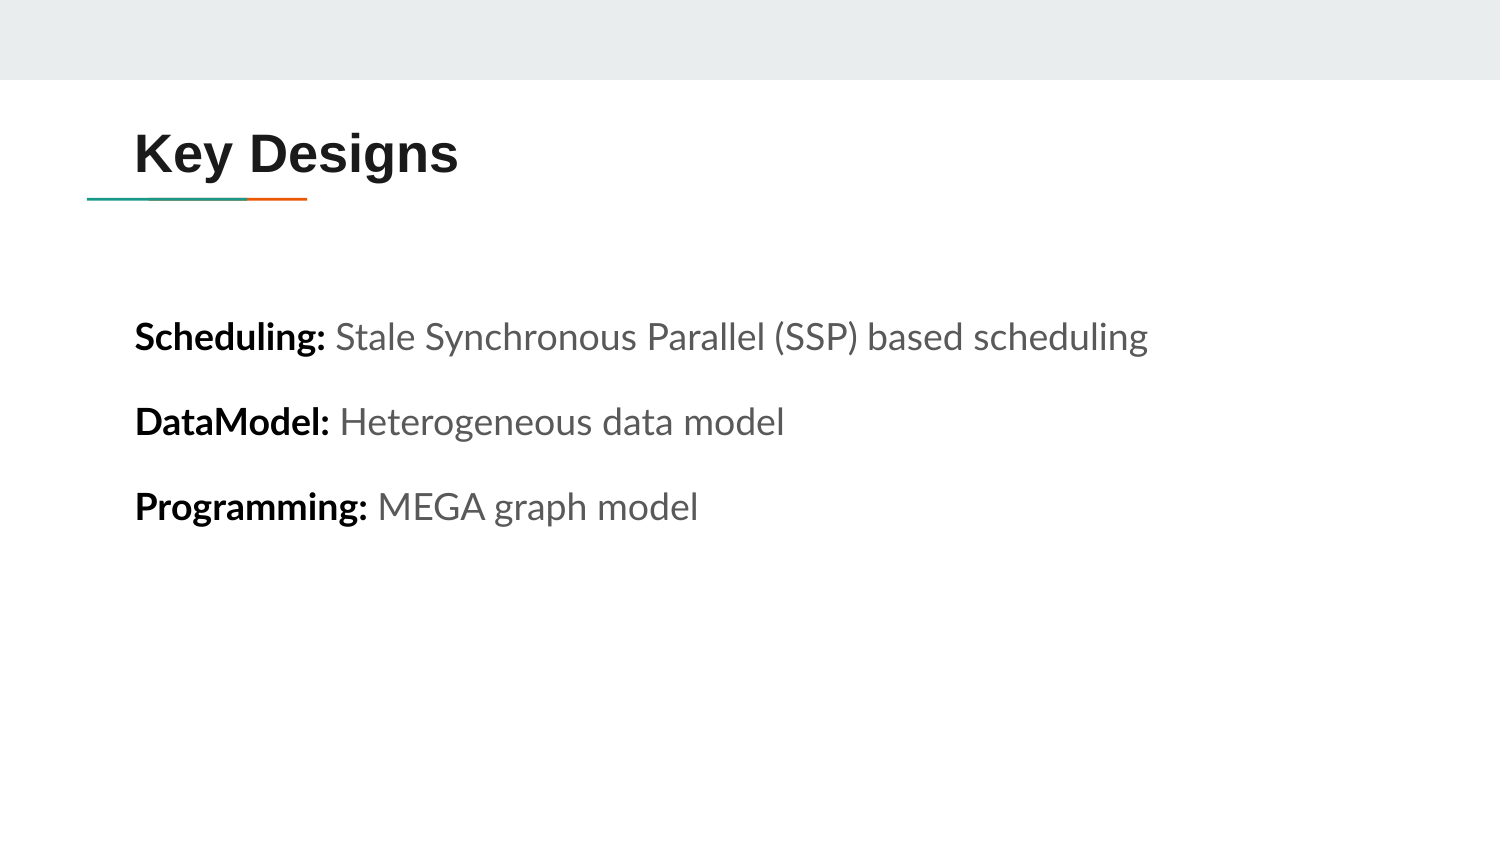

# Key Designs
Scheduling: Stale Synchronous Parallel (SSP) based scheduling
DataModel: Heterogeneous data model
Programming: MEGA graph model